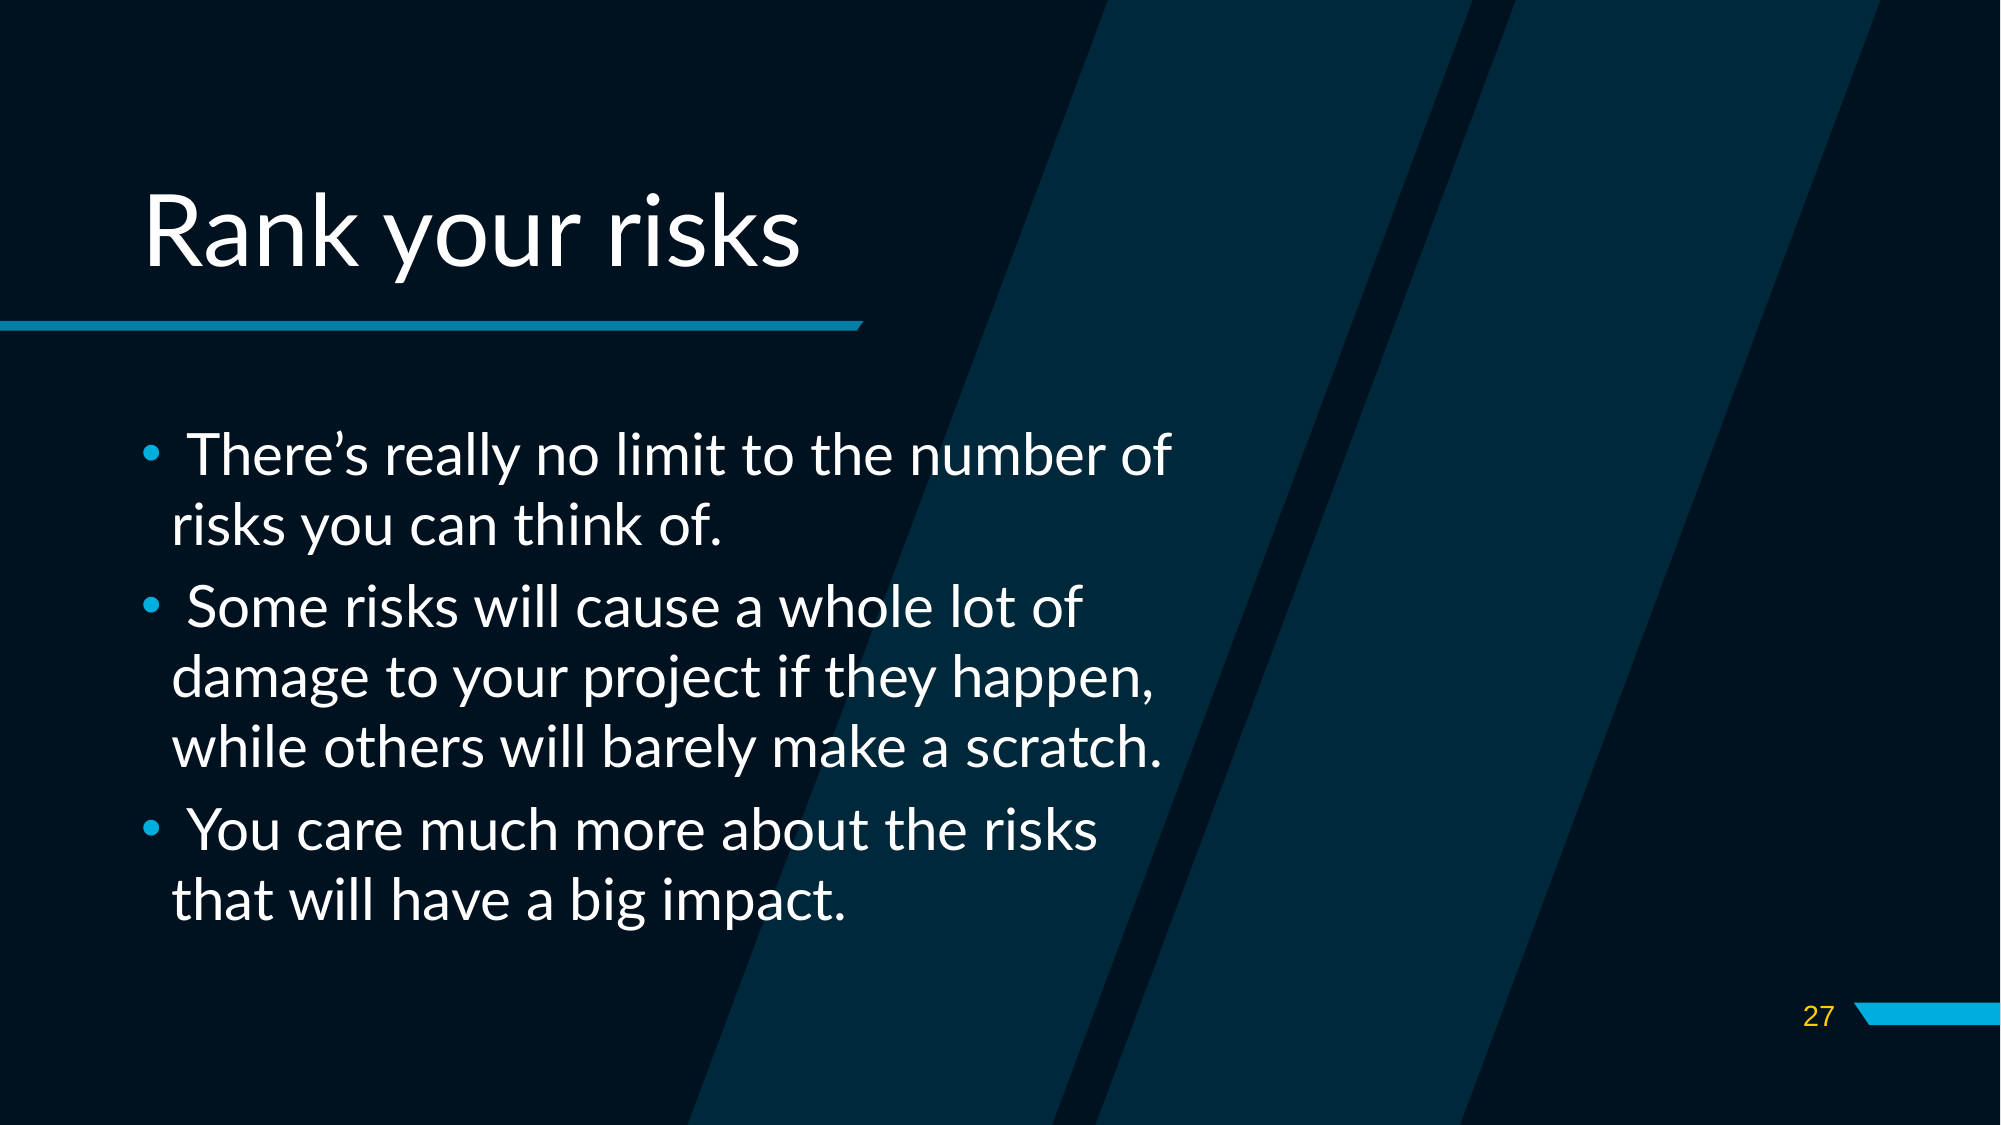

# Rank your risks
 There’s really no limit to the number of risks you can think of.
 Some risks will cause a whole lot of damage to your project if they happen, while others will barely make a scratch.
 You care much more about the risks that will have a big impact.
27